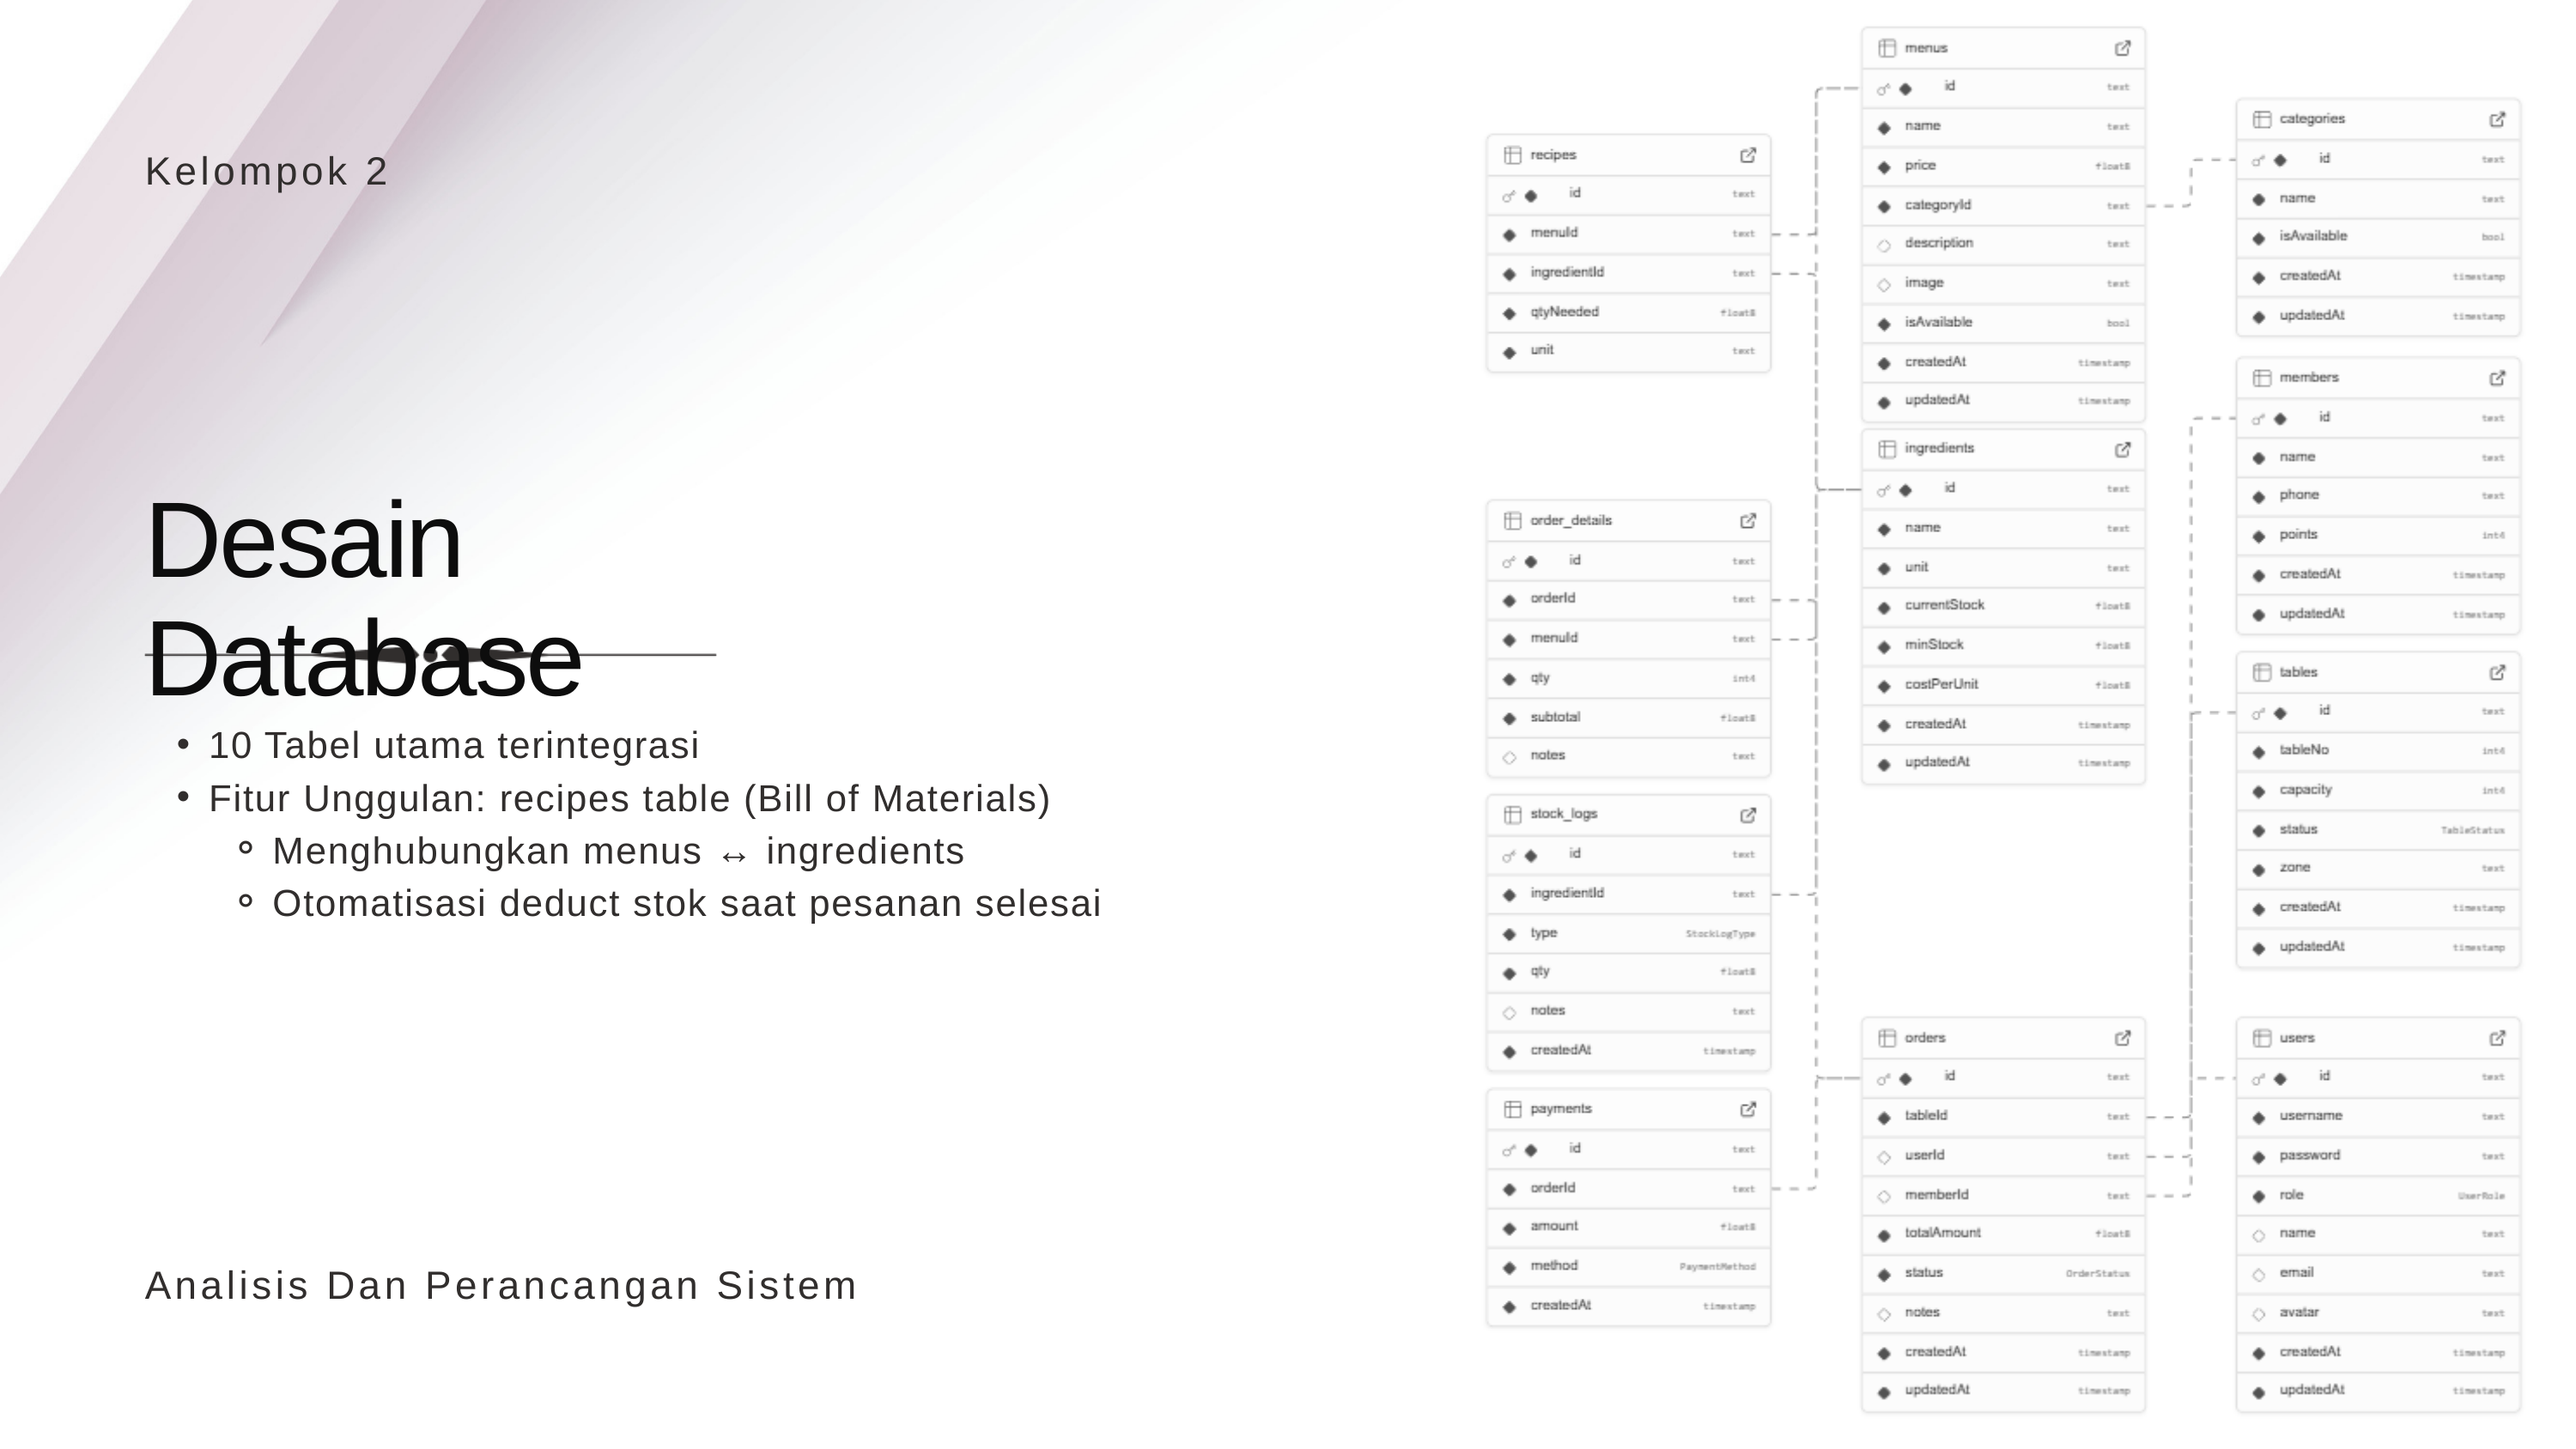

Kelompok 2
Desain Database

10 Tabel utama terintegrasi
Fitur Unggulan: recipes table (Bill of Materials)
Menghubungkan menus ↔ ingredients
Otomatisasi deduct stok saat pesanan selesai

Analisis Dan Perancangan Sistem